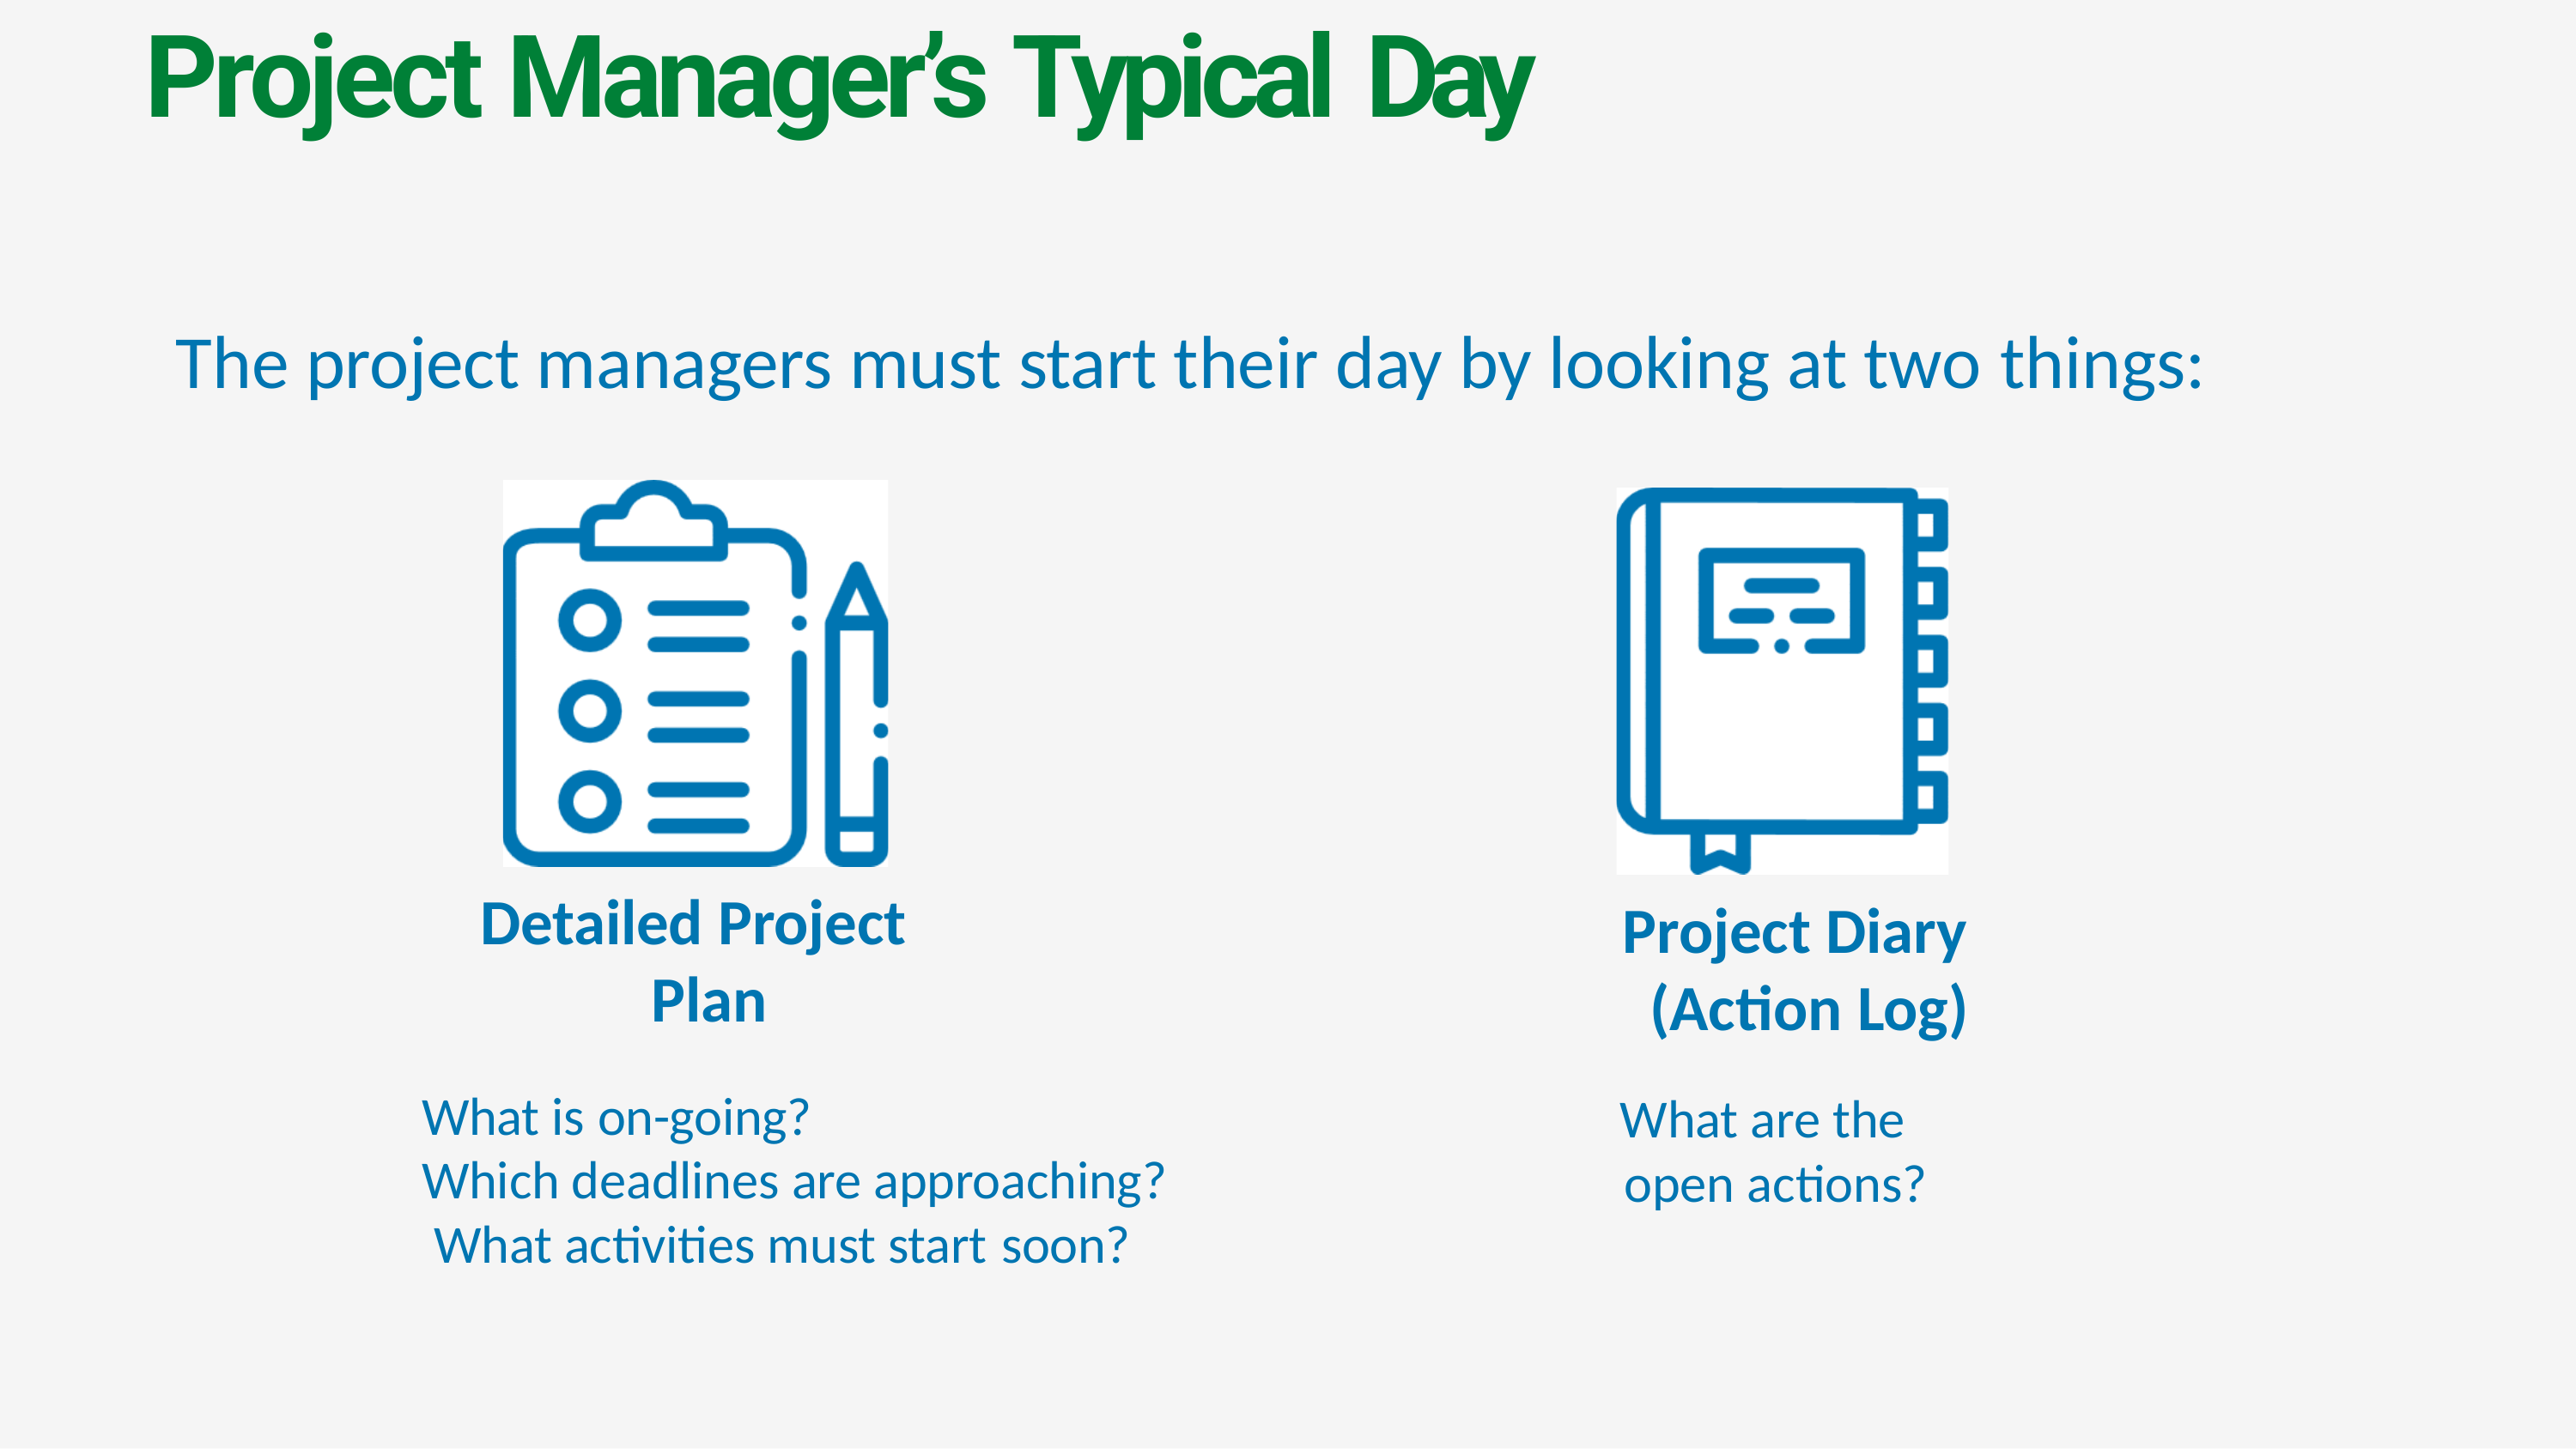

# Project Manager’s Typical Day
The project managers must start their day by looking at two things:

Detailed Project  Plan
Project Diary  (Action Log)
What are the open actions?
What is on-going?
Which deadlines are approaching?  What activities must start soon?
10